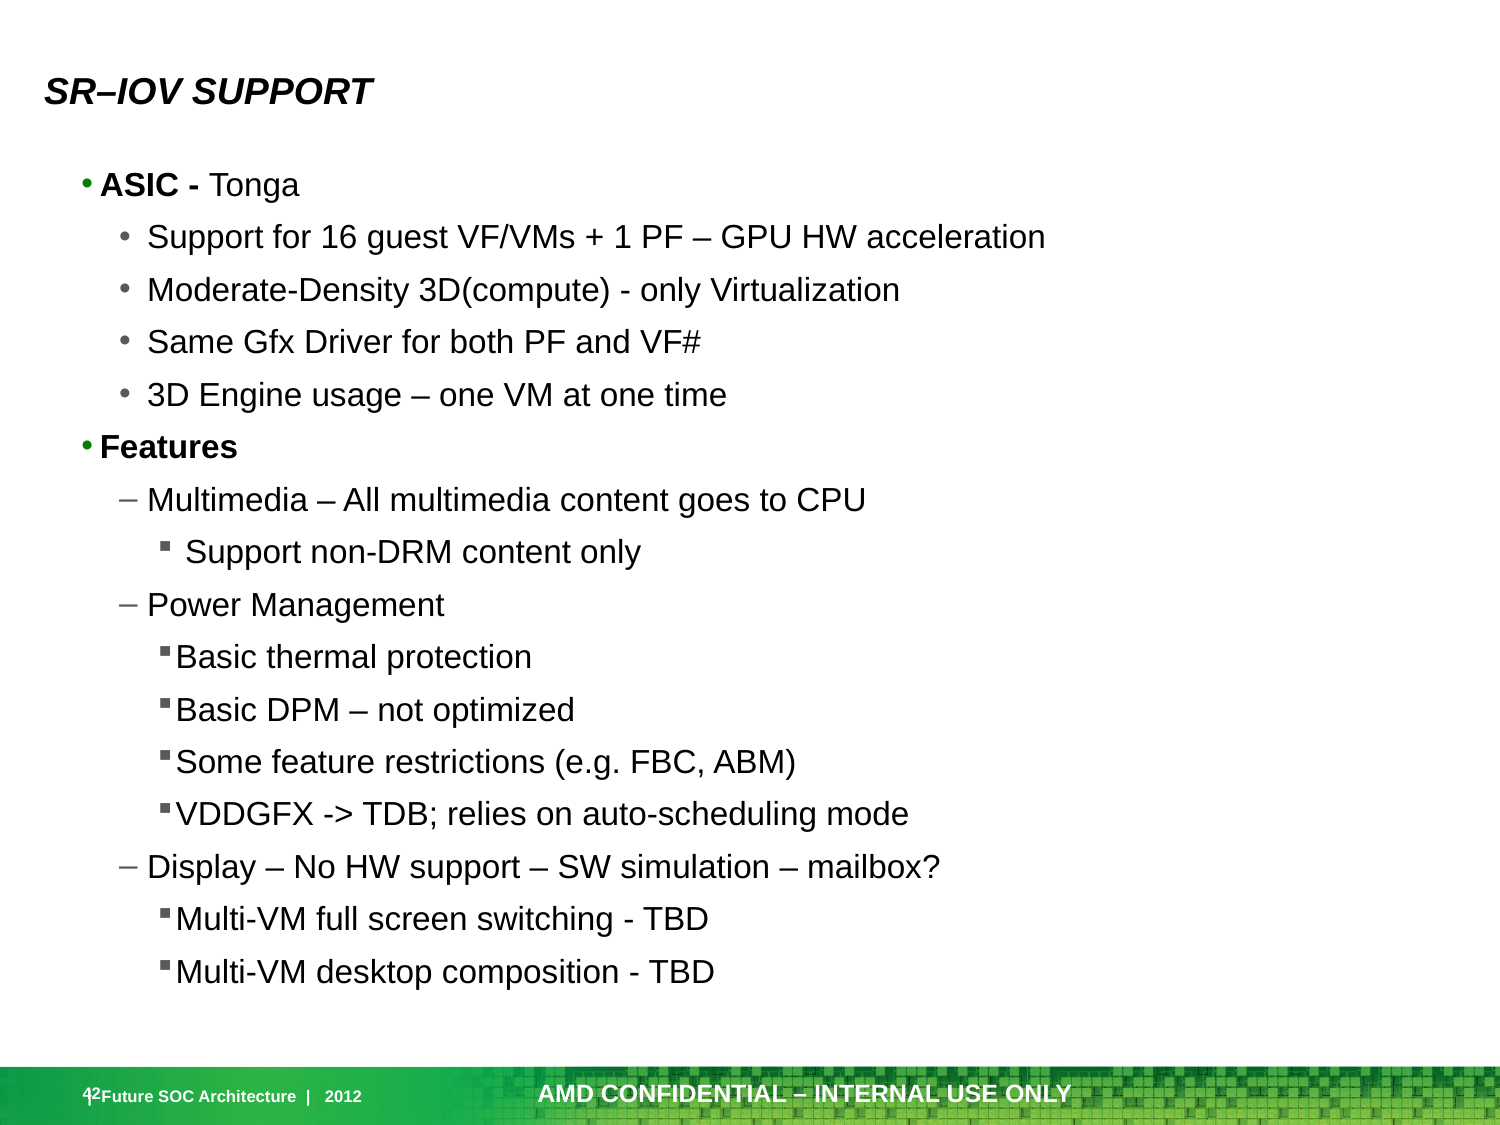

# SR–IOV Support
ASIC - Tonga
Support for 16 guest VF/VMs + 1 PF – GPU HW acceleration
Moderate-Density 3D(compute) - only Virtualization
Same Gfx Driver for both PF and VF#
3D Engine usage – one VM at one time
Features
Multimedia – All multimedia content goes to CPU
 Support non-DRM content only
Power Management
Basic thermal protection
Basic DPM – not optimized
Some feature restrictions (e.g. FBC, ABM)
VDDGFX -> TDB; relies on auto-scheduling mode
Display – No HW support – SW simulation – mailbox?
Multi-VM full screen switching - TBD
Multi-VM desktop composition - TBD